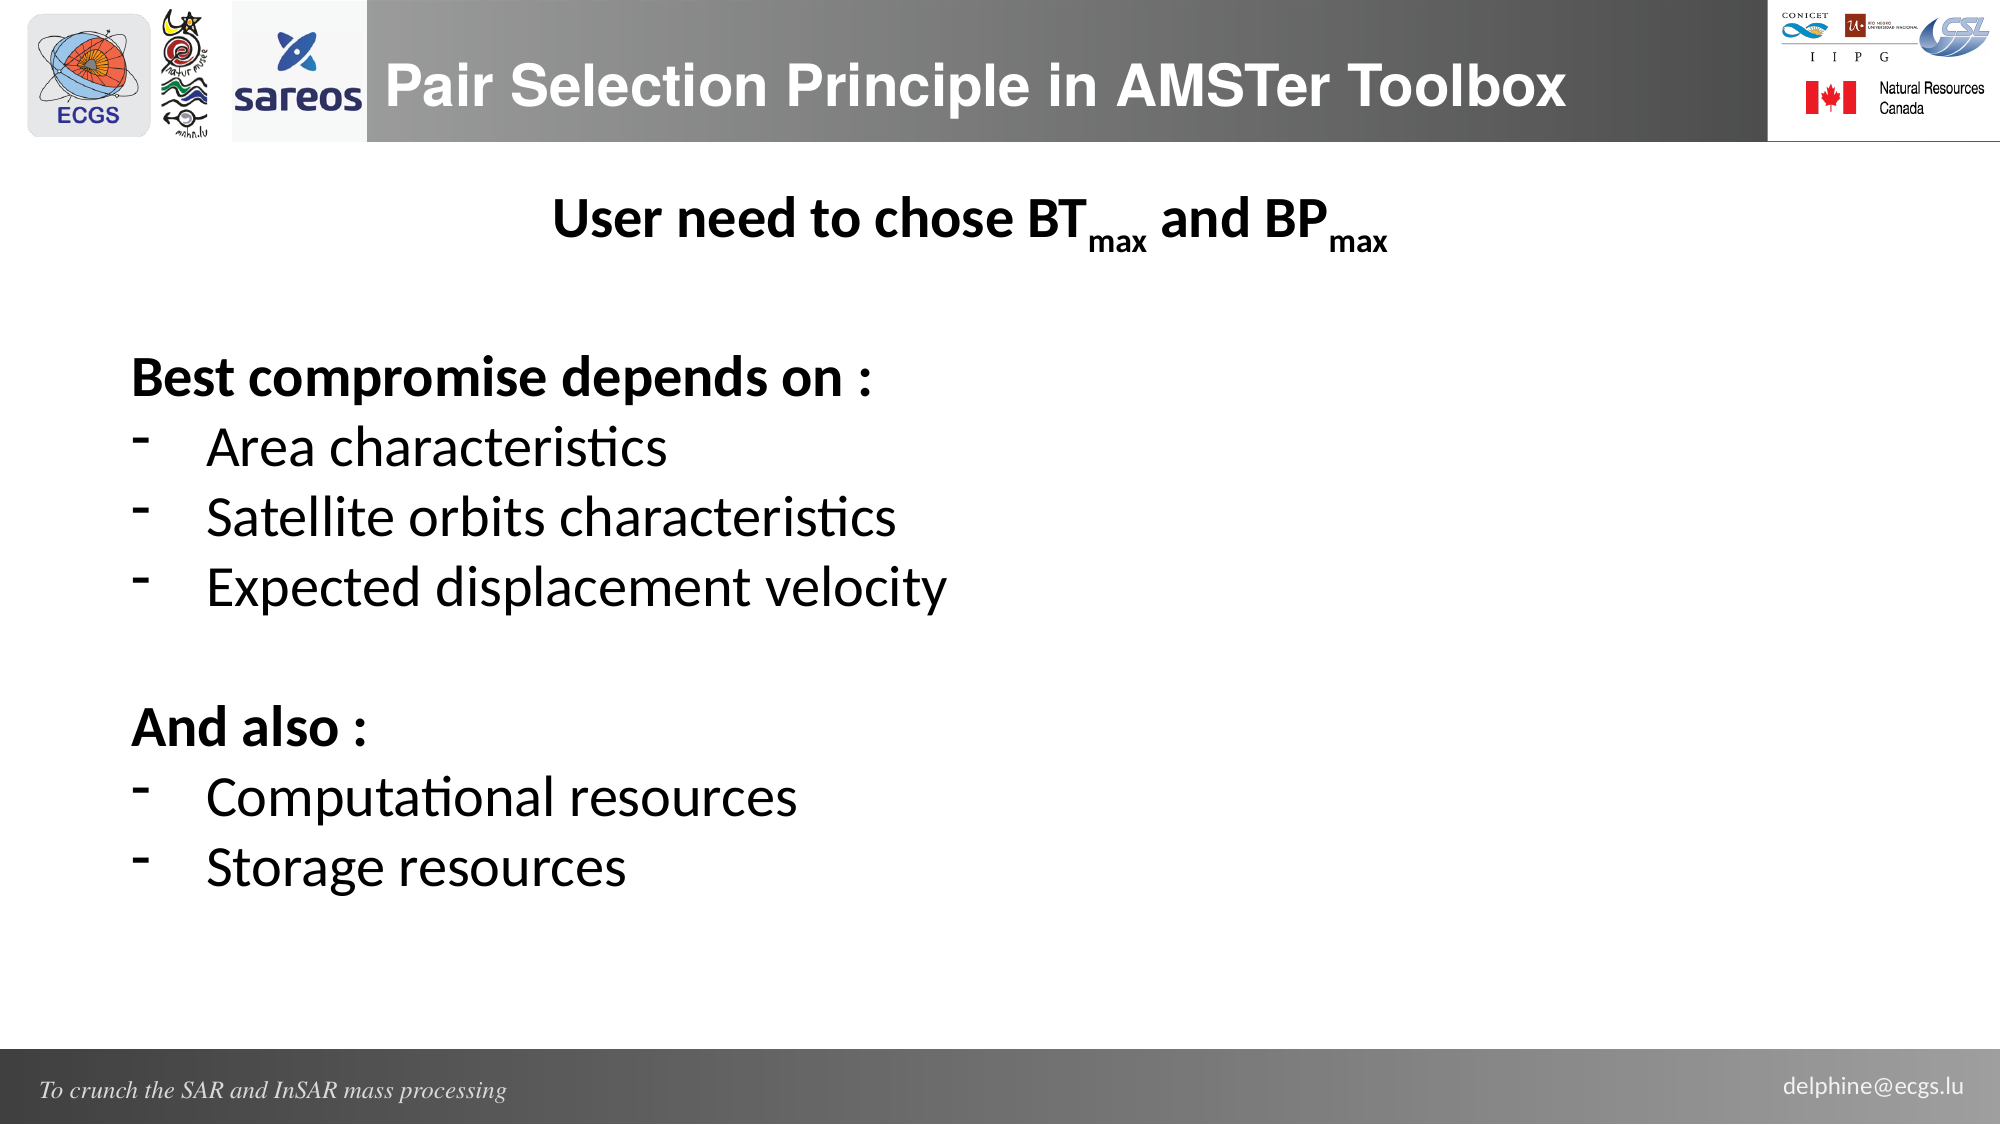

Pair Selection Principle in AMSTer Toolbox
User need to chose BTmax and BPmax
Best compromise depends on :
Area characteristics
Satellite orbits characteristics
Expected displacement velocity

And also :
Computational resources
Storage resources